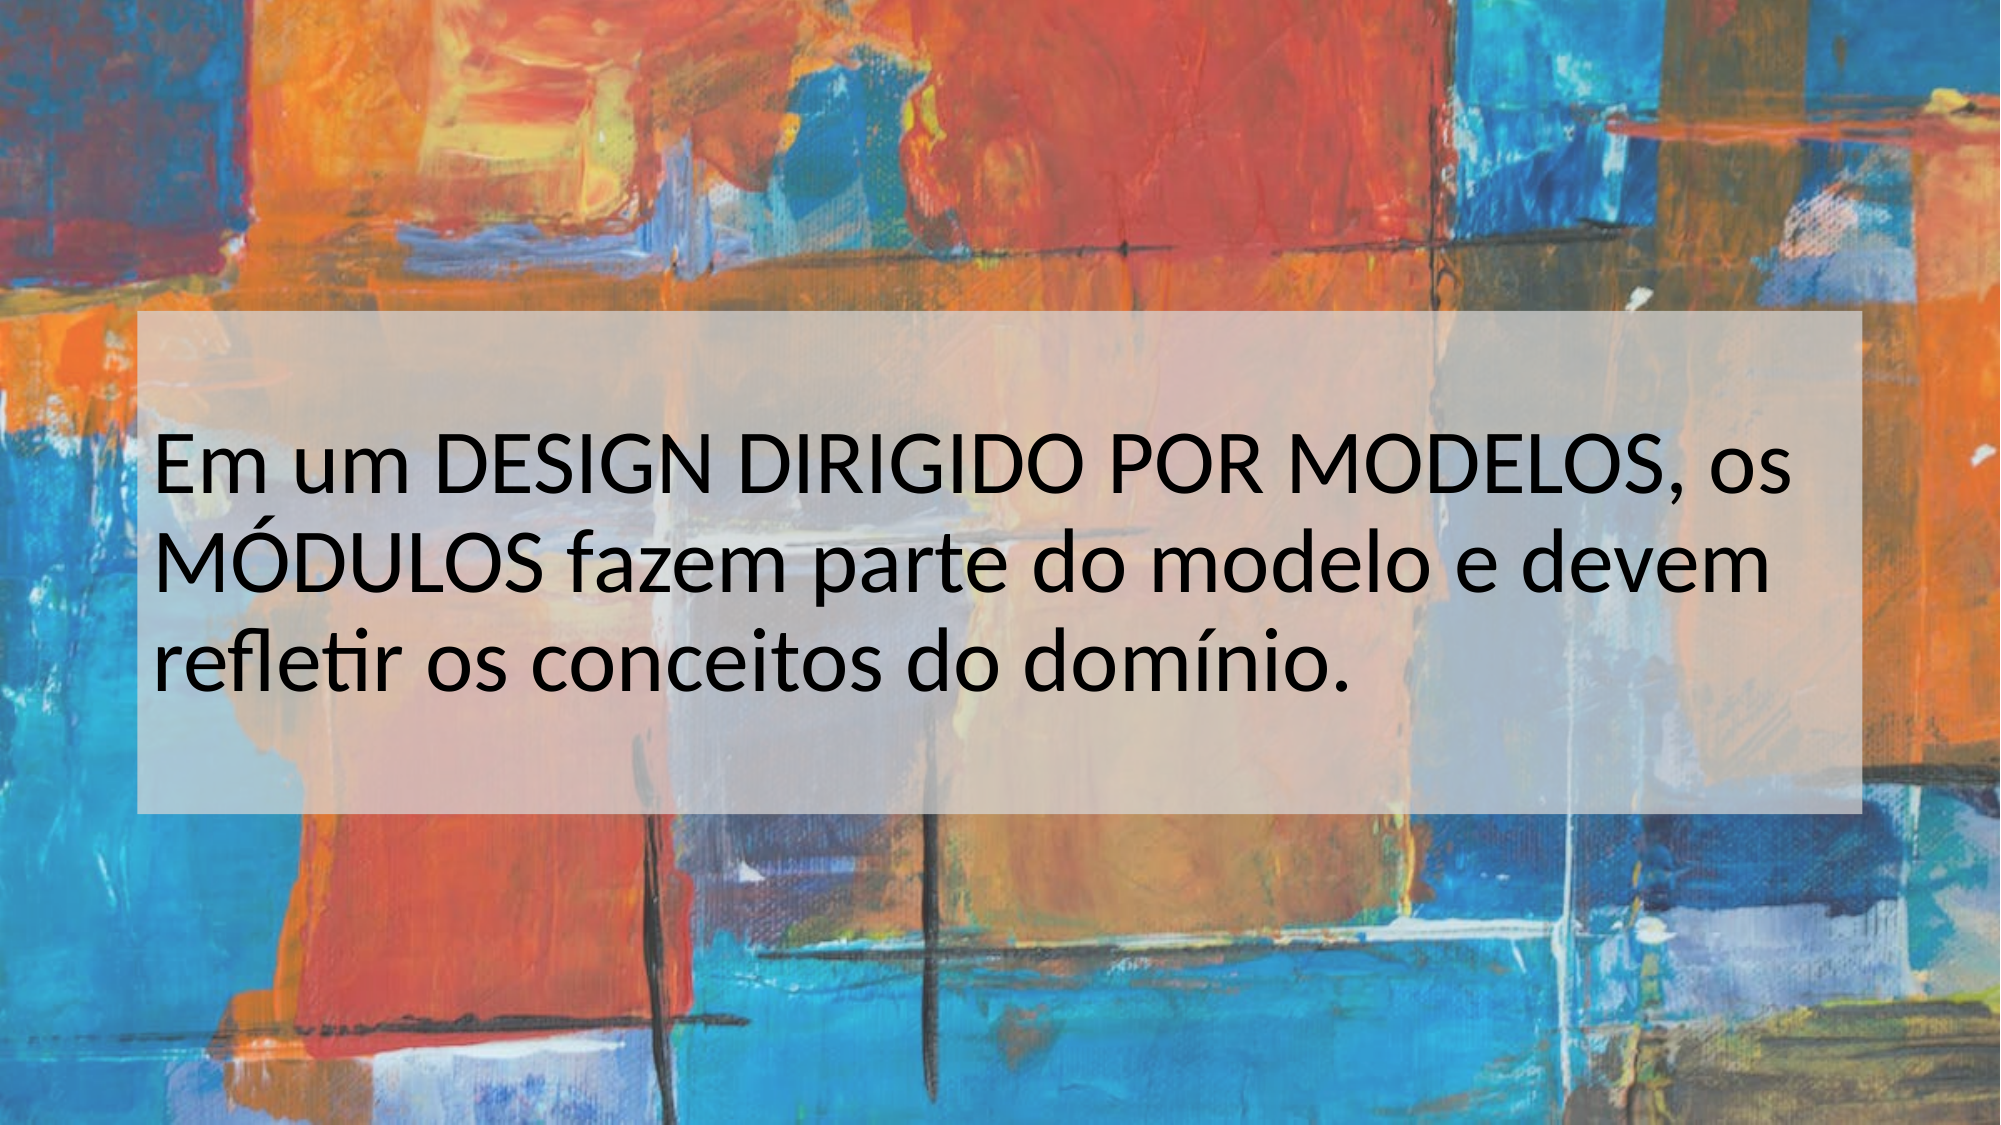

# Em um DESIGN DIRIGIDO POR MODELOS, os MÓDULOS fazem parte do modelo e devem refletir os conceitos do domínio.